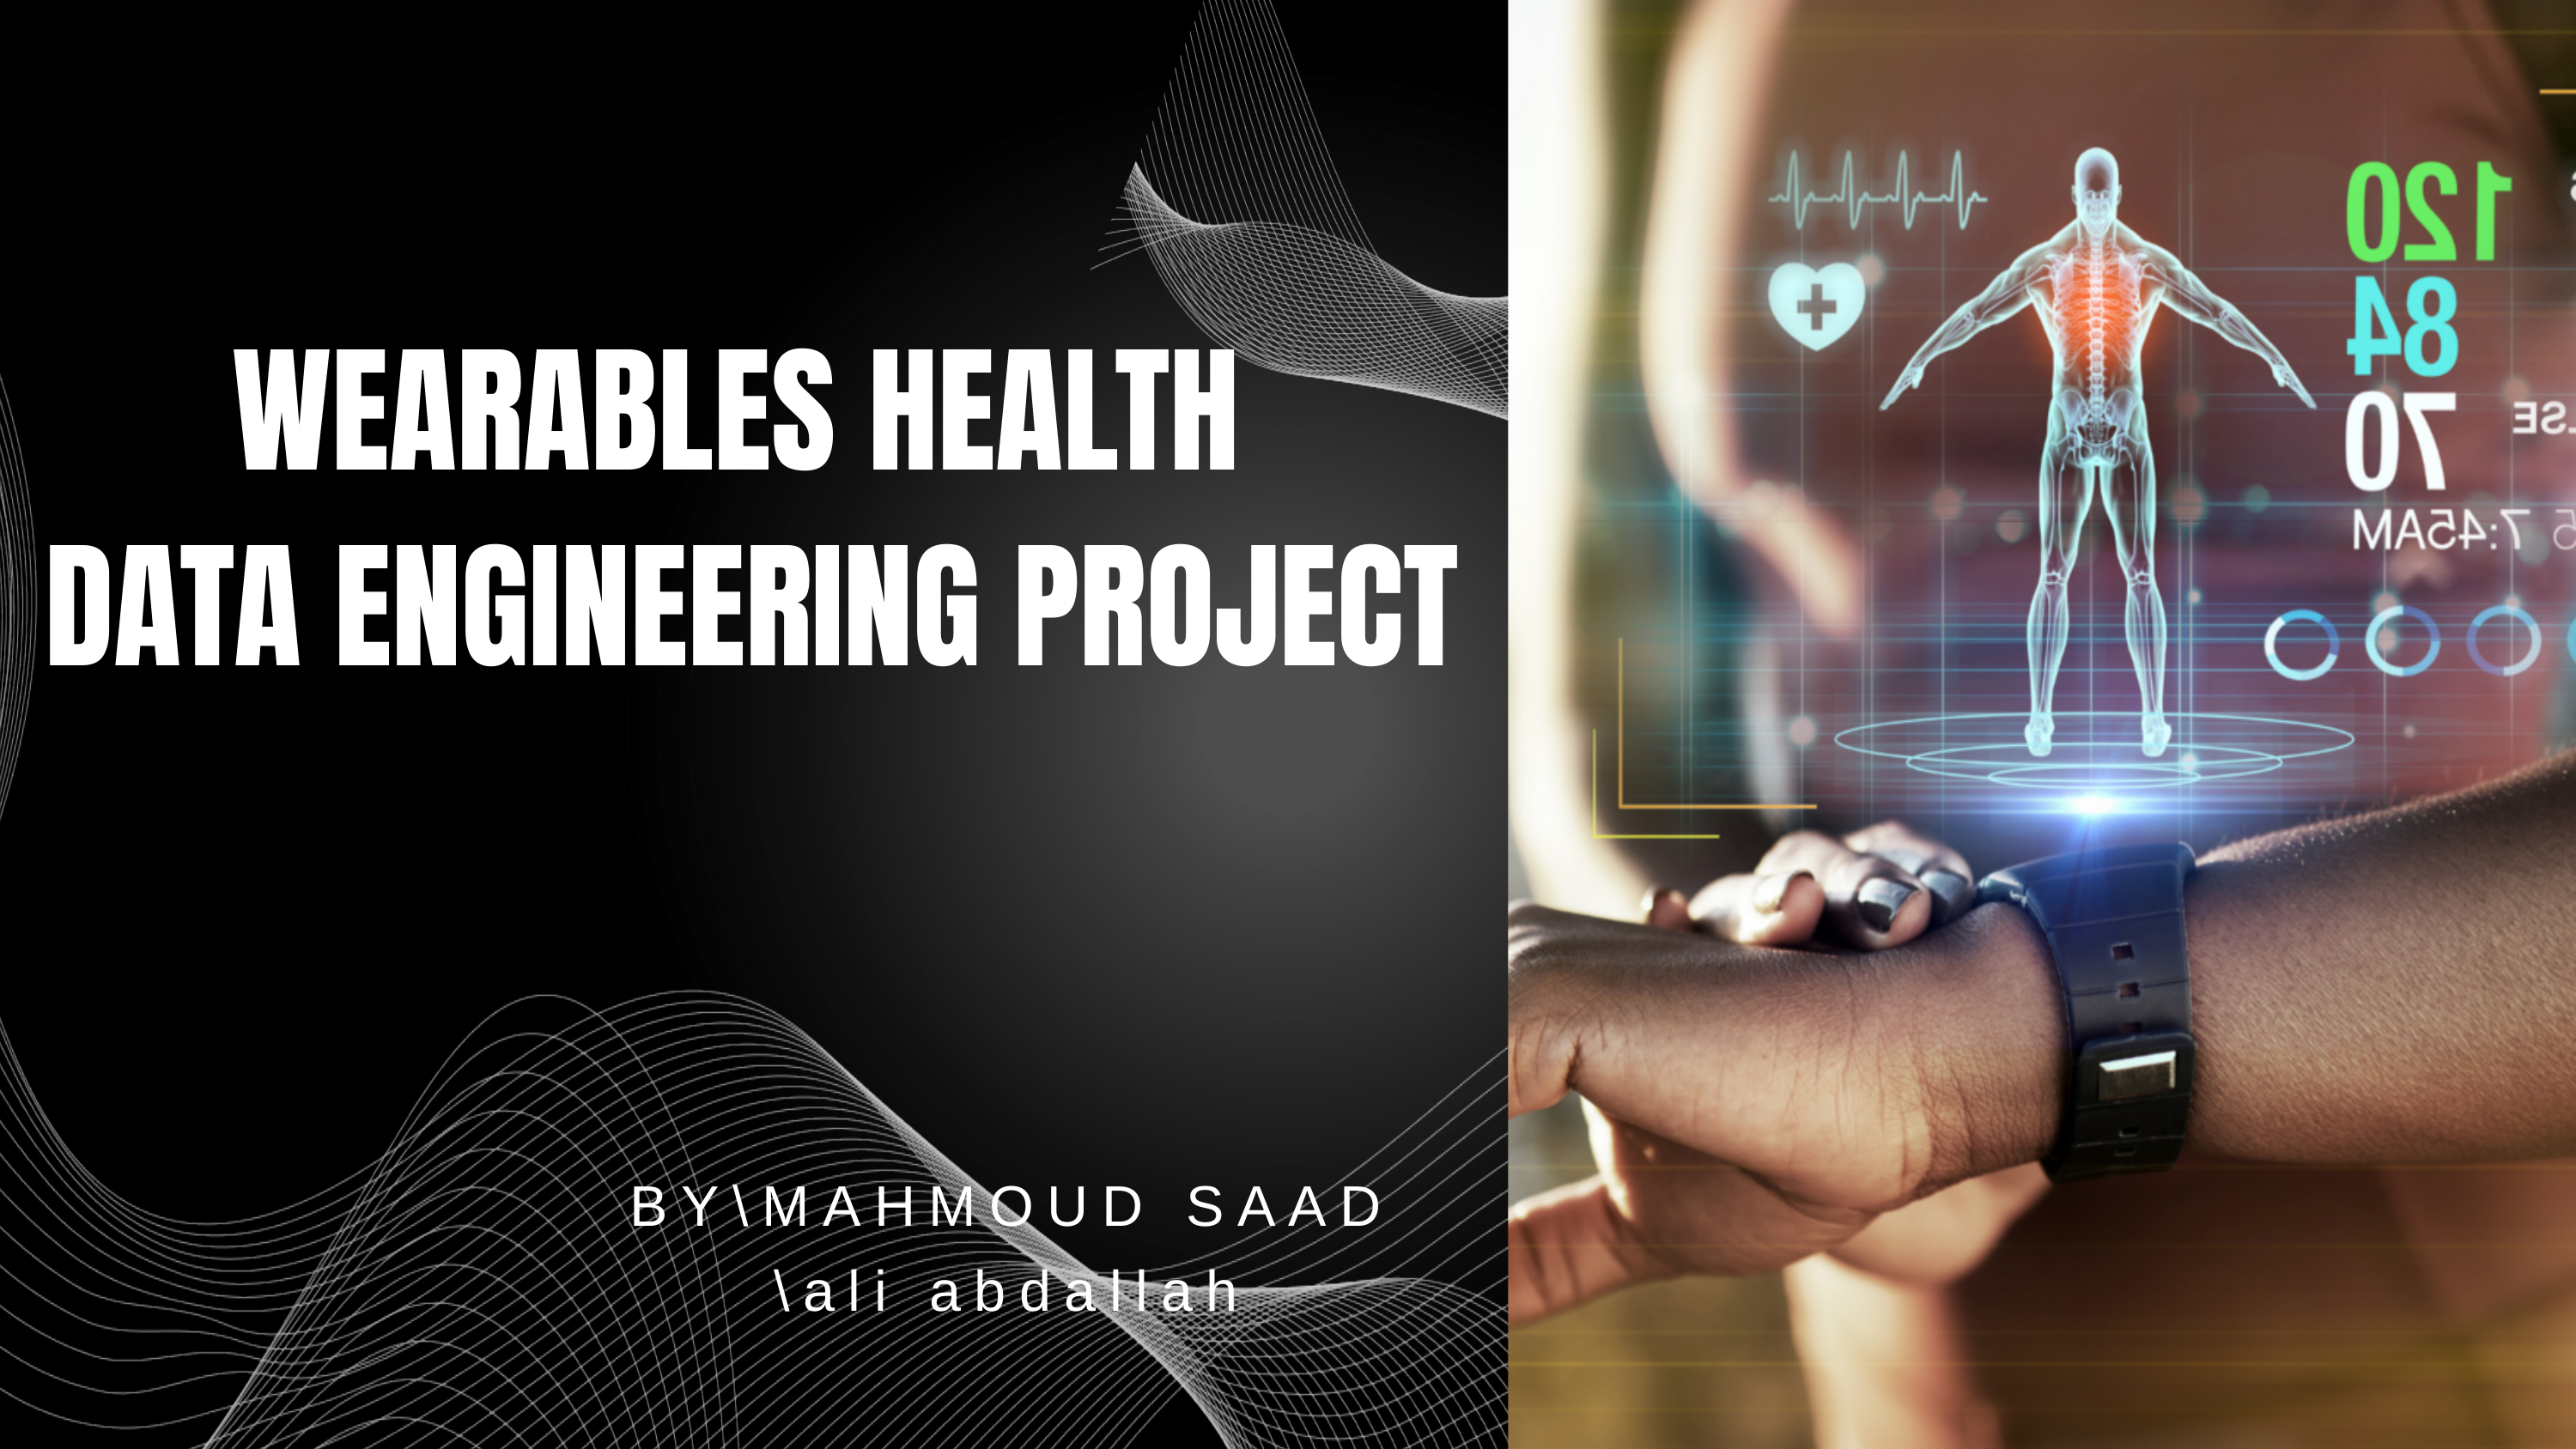

WEARABLES HEALTH
DATA ENGINEERING PROJECT

BY\MAHMOUD SAAD
\ali abdallah